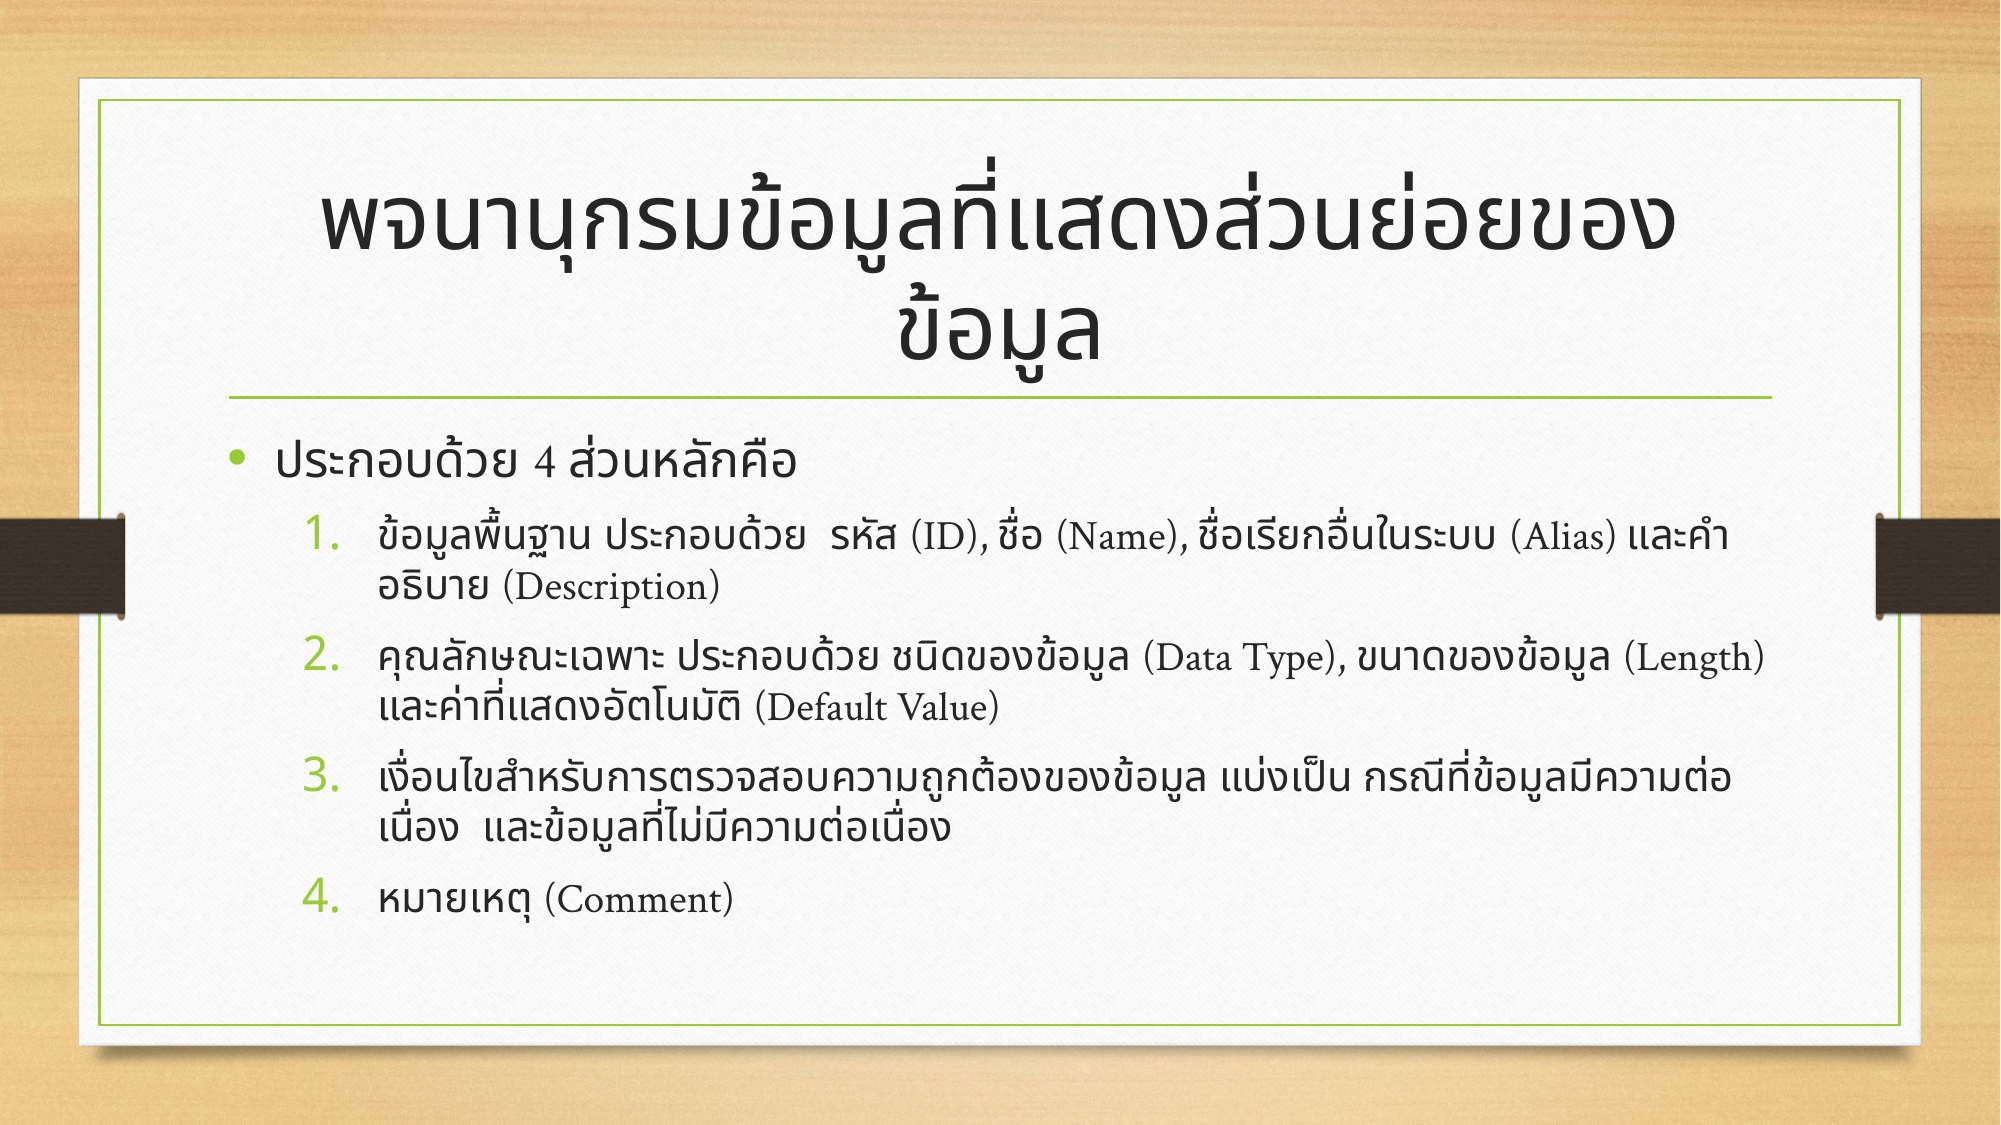

# พจนานุกรมข้อมูลที่แสดงส่วนย่อยของข้อมูล
ประกอบด้วย 4 ส่วนหลักคือ
ข้อมูลพื้นฐาน ประกอบด้วย  รหัส (ID), ชื่อ (Name), ชื่อเรียกอื่นในระบบ (Alias) และคำอธิบาย (Description)
คุณลักษณะเฉพาะ ประกอบด้วย ชนิดของข้อมูล (Data Type), ขนาดของข้อมูล (Length) และค่าที่แสดงอัตโนมัติ (Default Value)
เงื่อนไขสำหรับการตรวจสอบความถูกต้องของข้อมูล แบ่งเป็น กรณีที่ข้อมูลมีความต่อเนื่อง  และข้อมูลที่ไม่มีความต่อเนื่อง
หมายเหตุ (Comment)